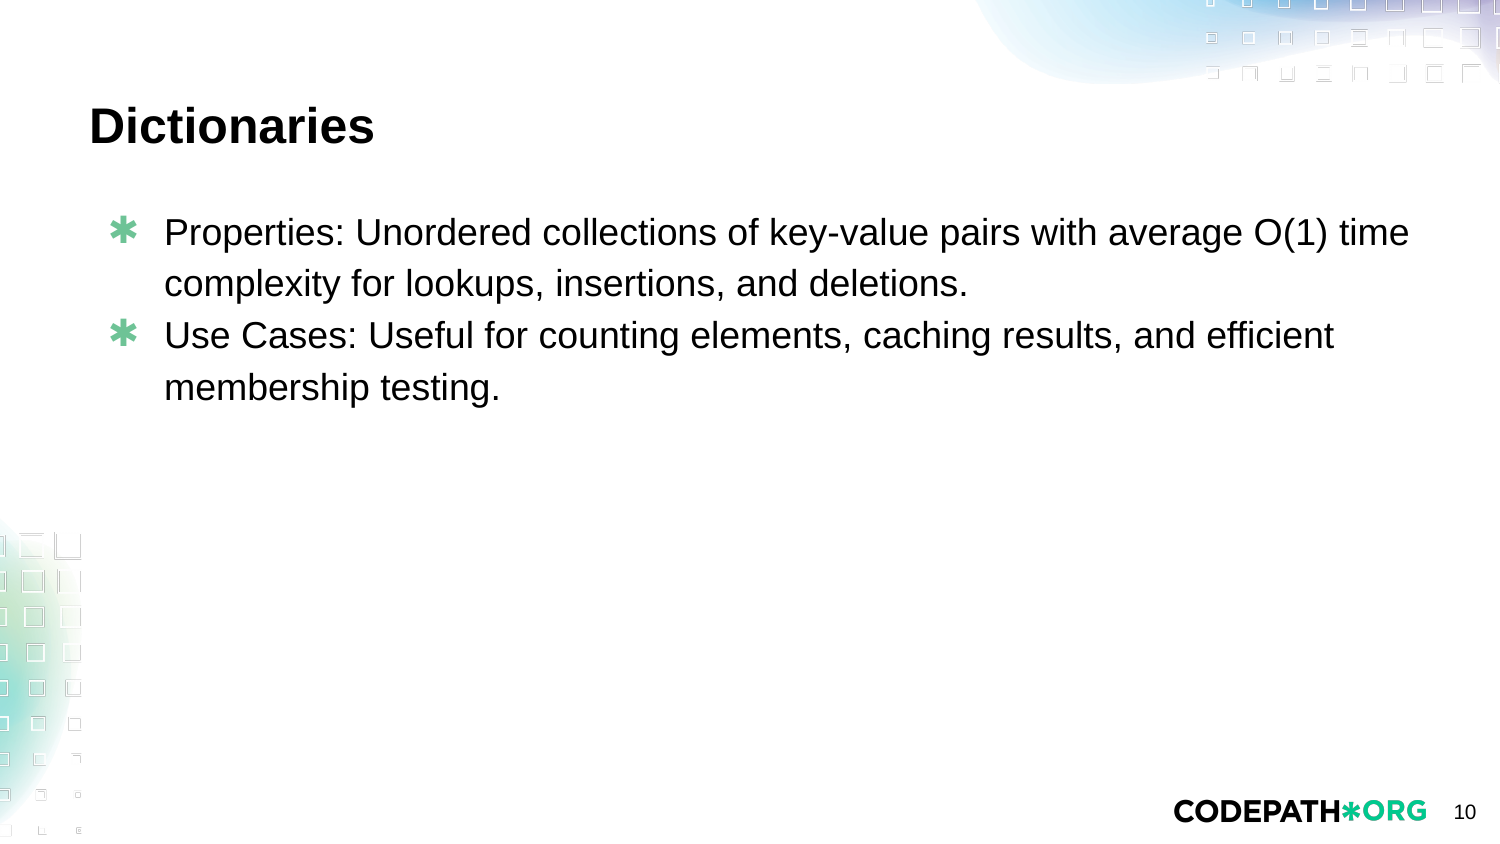

# Dictionaries
Properties: Unordered collections of key-value pairs with average O(1) time complexity for lookups, insertions, and deletions.
Use Cases: Useful for counting elements, caching results, and efficient membership testing.
10